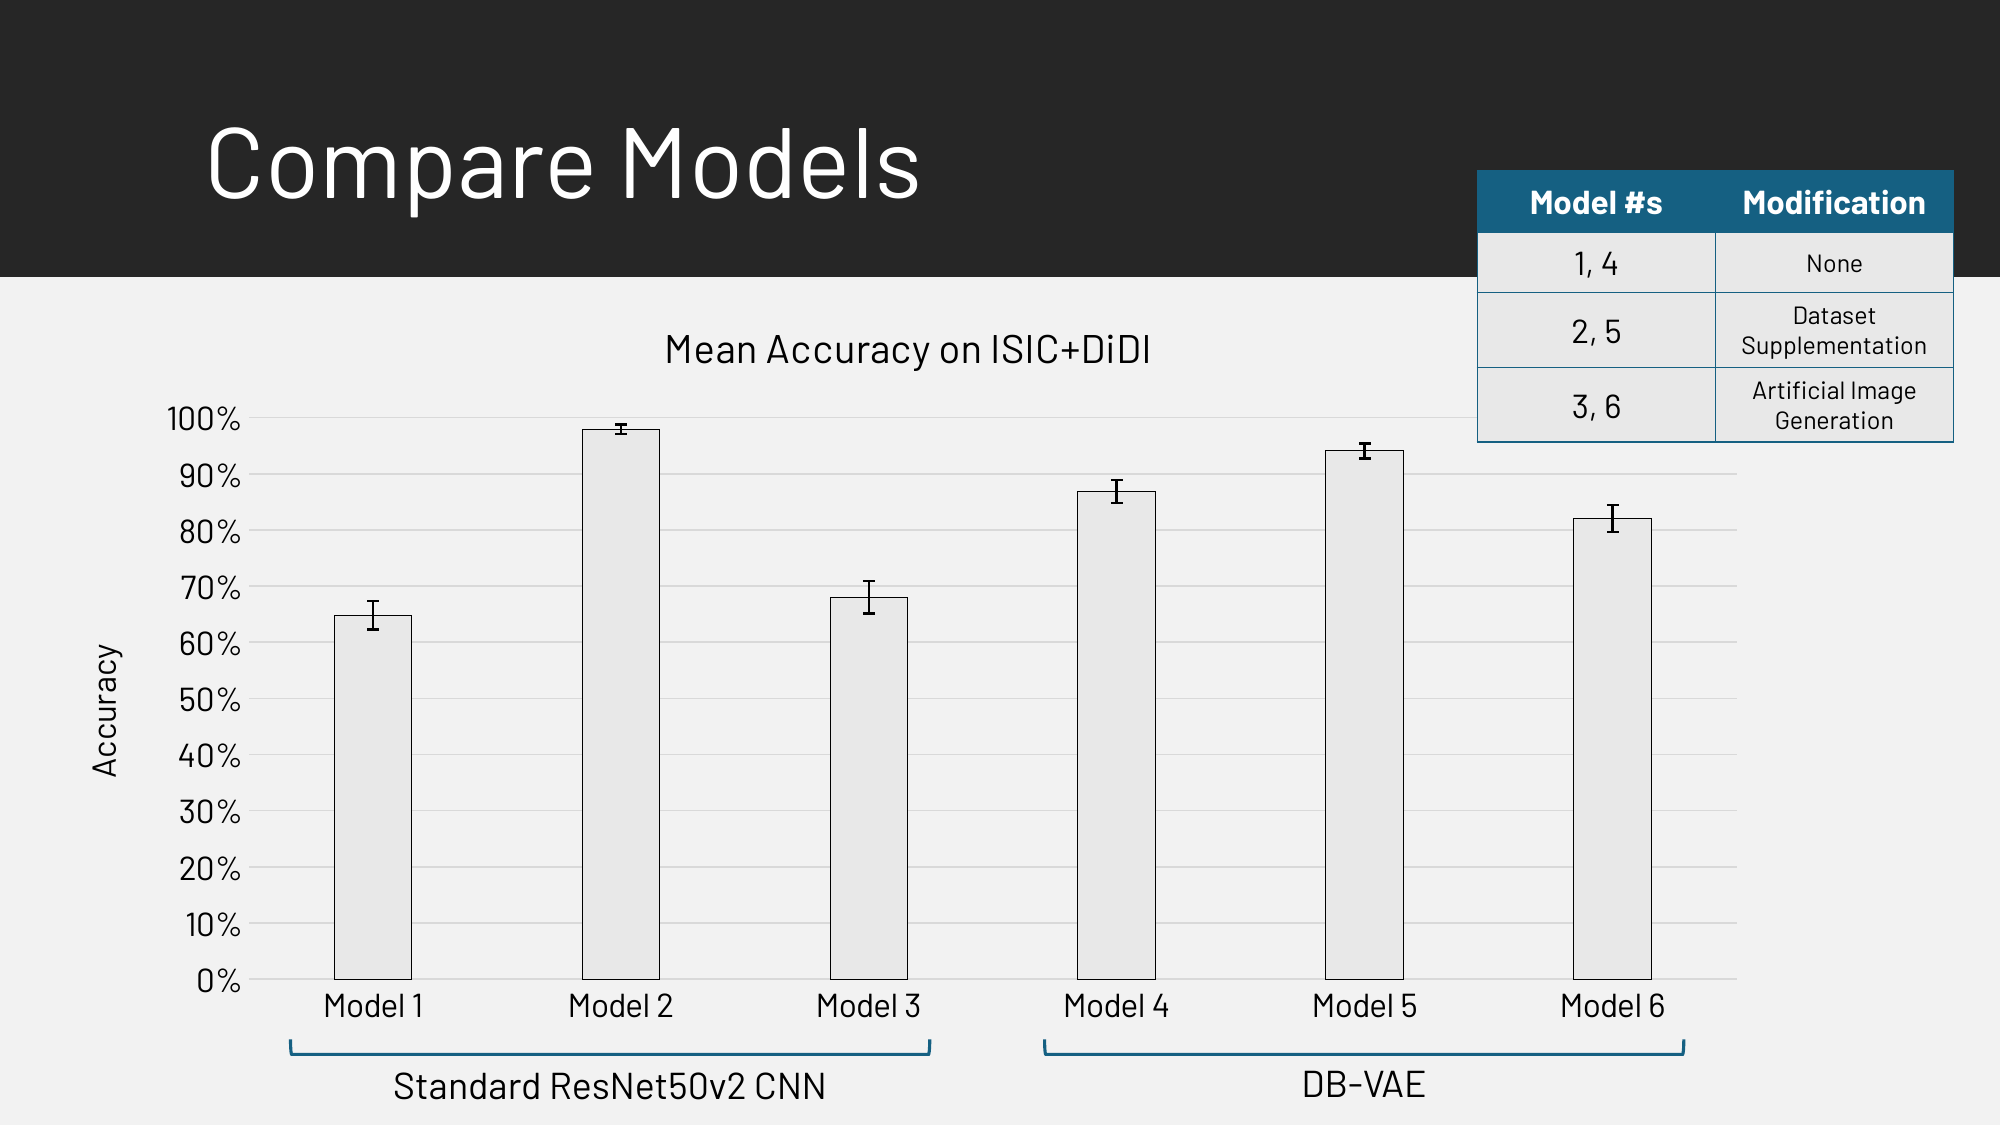

# Compare Models
| Model #s | Modification |
| --- | --- |
| 1, 4 | None |
| 2, 5 | Dataset Supplementation |
| 3, 6 | Artificial Image Generation |

### Chart: Mean Accuracy on ISIC+DiDI

| Category | ISIC+DiDI |
|---|---|
| Model 1 | 0.648177083333333 |
| Model 2 | 0.979296875 |
| Model 3 | 0.680338541666666 |
| Model 4 | 0.868619791666666 |
| Model 5 | 0.940625 |
| Model 6 | 0.820182291666666 |

Standard ResNet50v2 CNN
DB-VAE